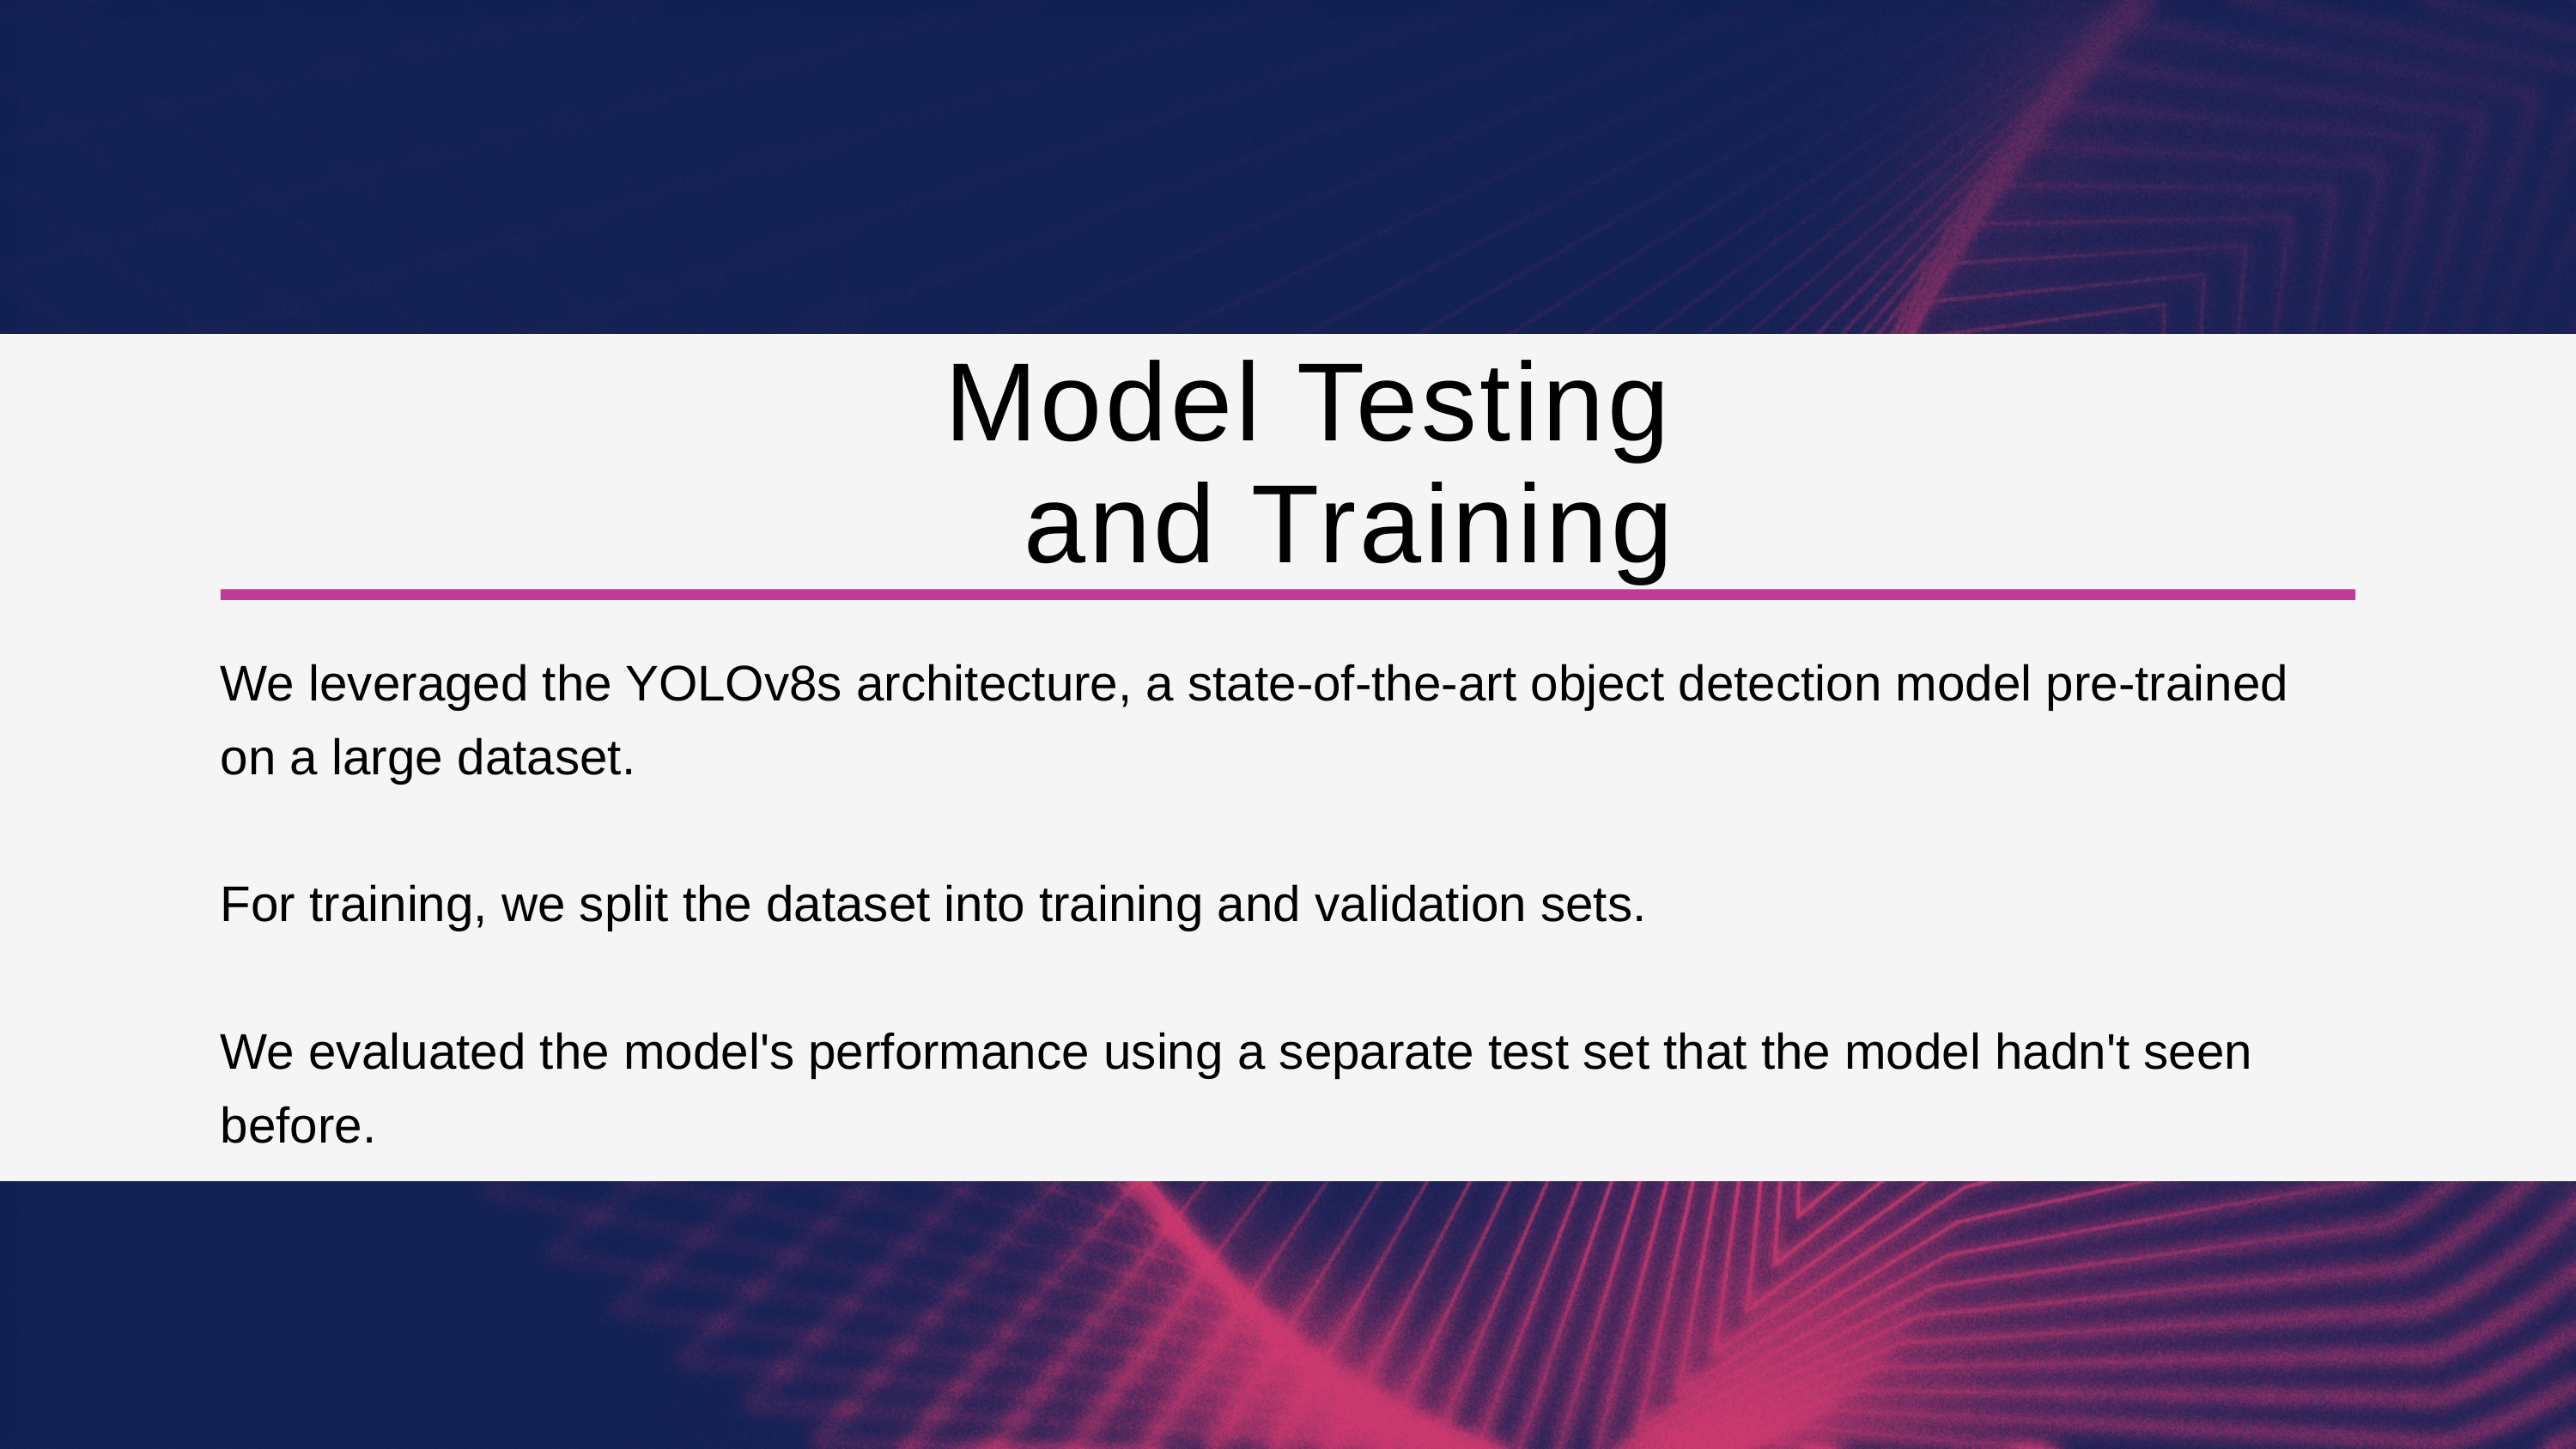

Model Testing and Training

We leveraged the YOLOv8s architecture, a state-of-the-art object detection model pre-trained on a large dataset.

For training, we split the dataset into training and validation sets.

We evaluated the model's performance using a separate test set that the model hadn't seen before.